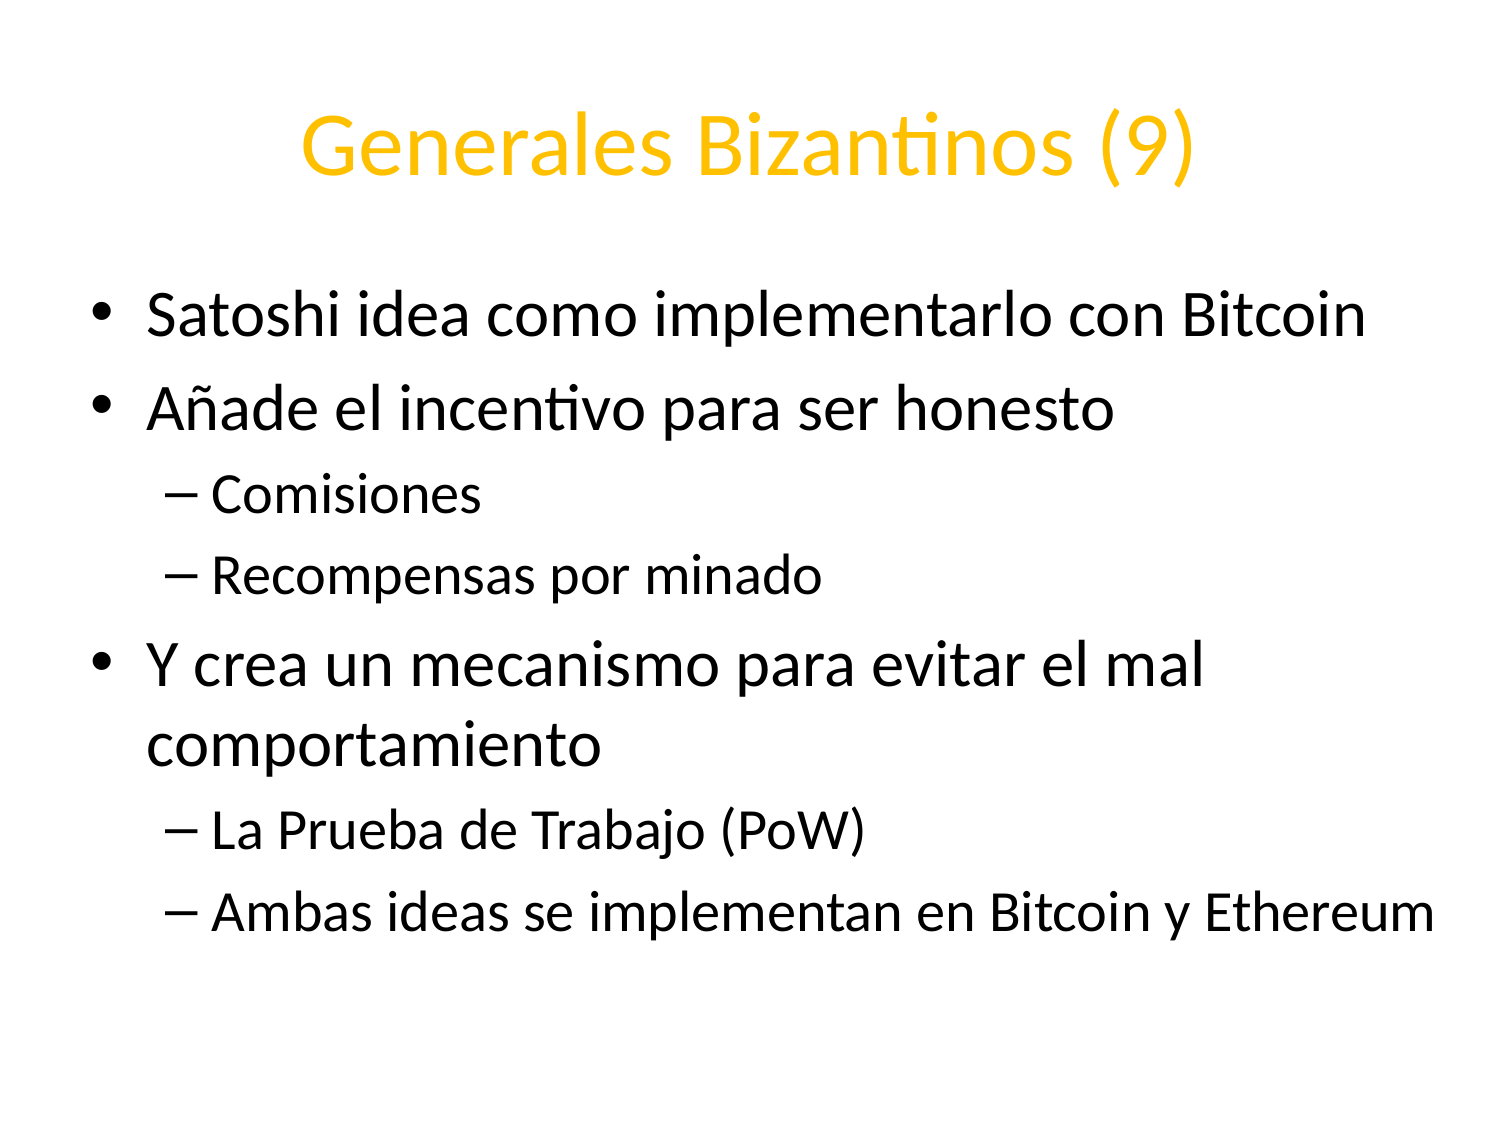

# Generales Bizantinos (9)
Satoshi idea como implementarlo con Bitcoin
Añade el incentivo para ser honesto
Comisiones
Recompensas por minado
Y crea un mecanismo para evitar el mal comportamiento
La Prueba de Trabajo (PoW)
Ambas ideas se implementan en Bitcoin y Ethereum